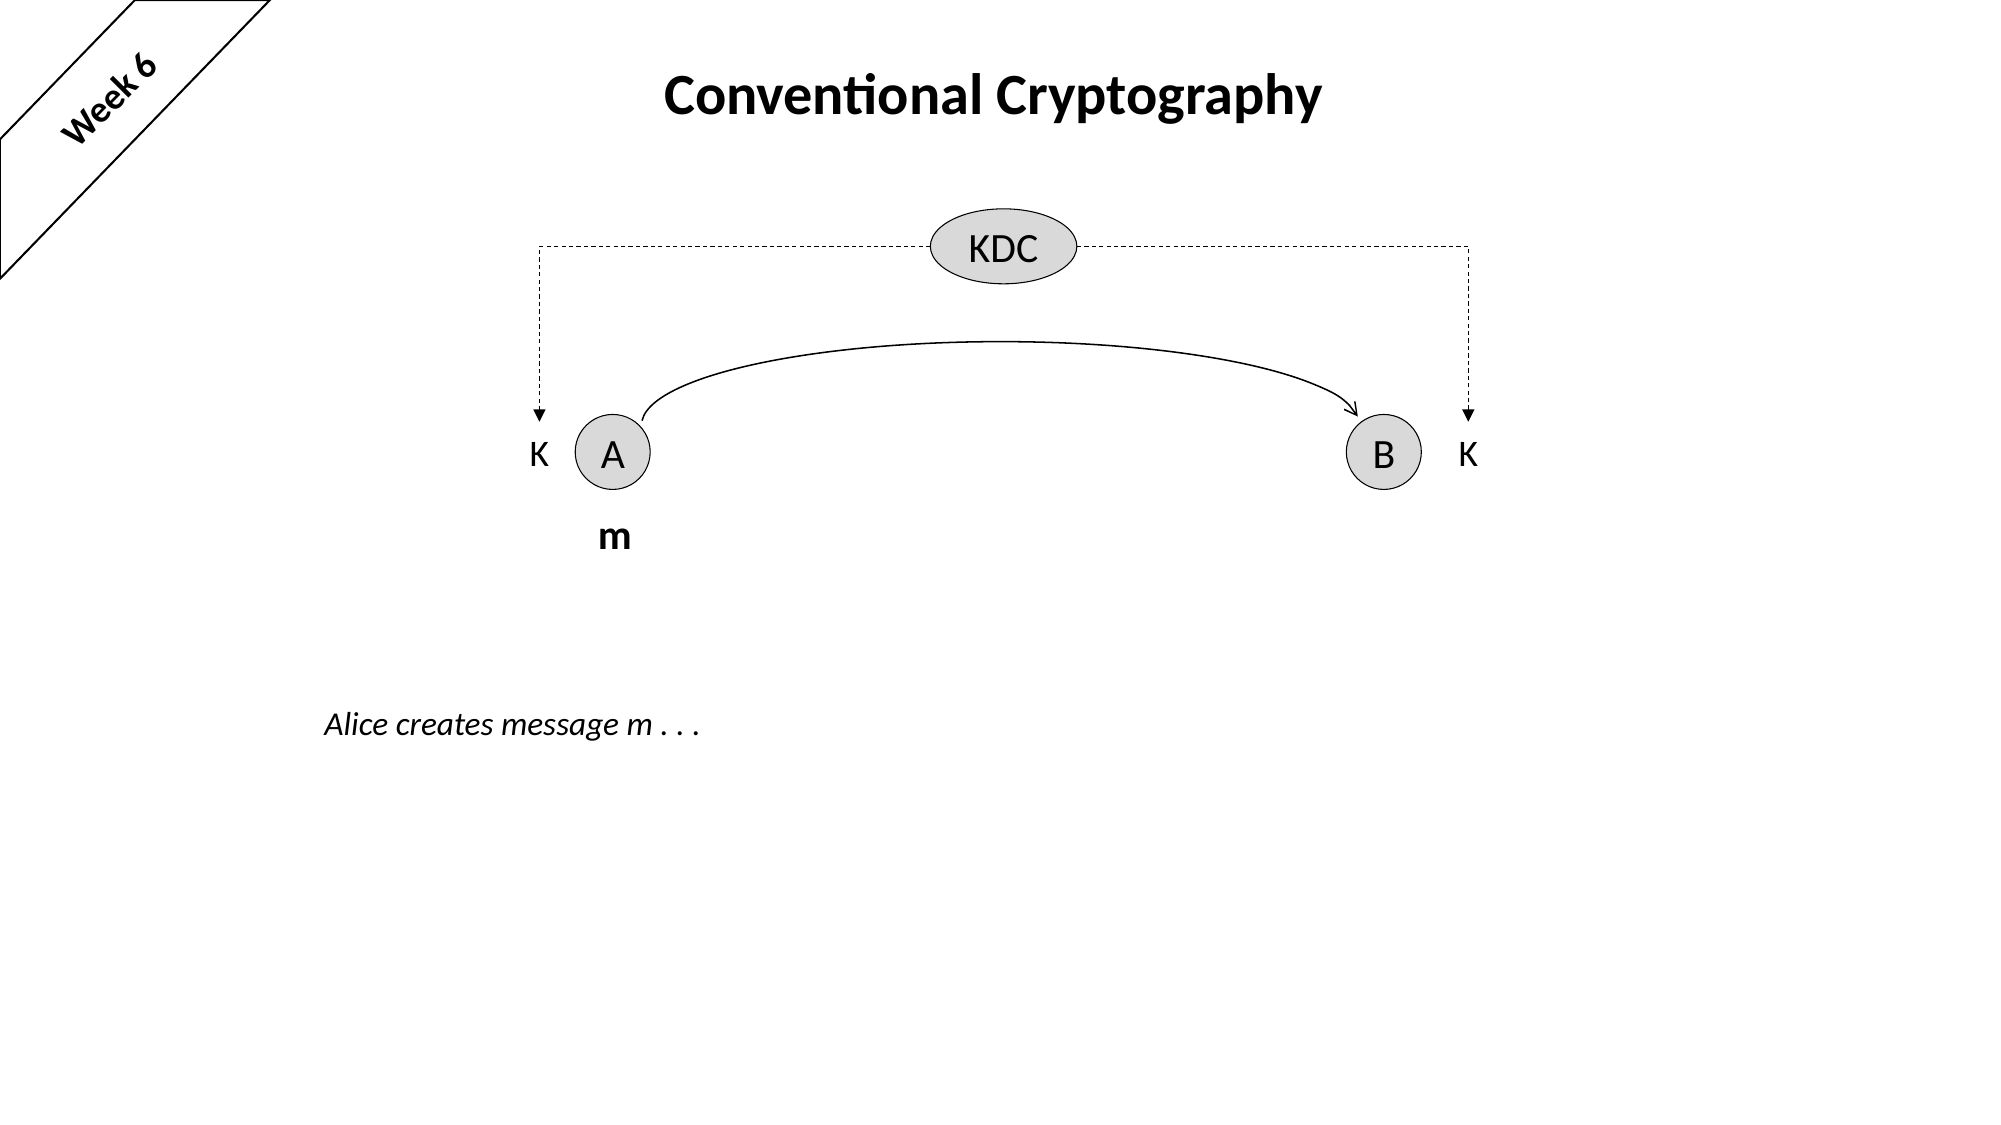

# Conventional Cryptography
Week 6
KDC

A
B
K
K
m
Alice creates message m . . .